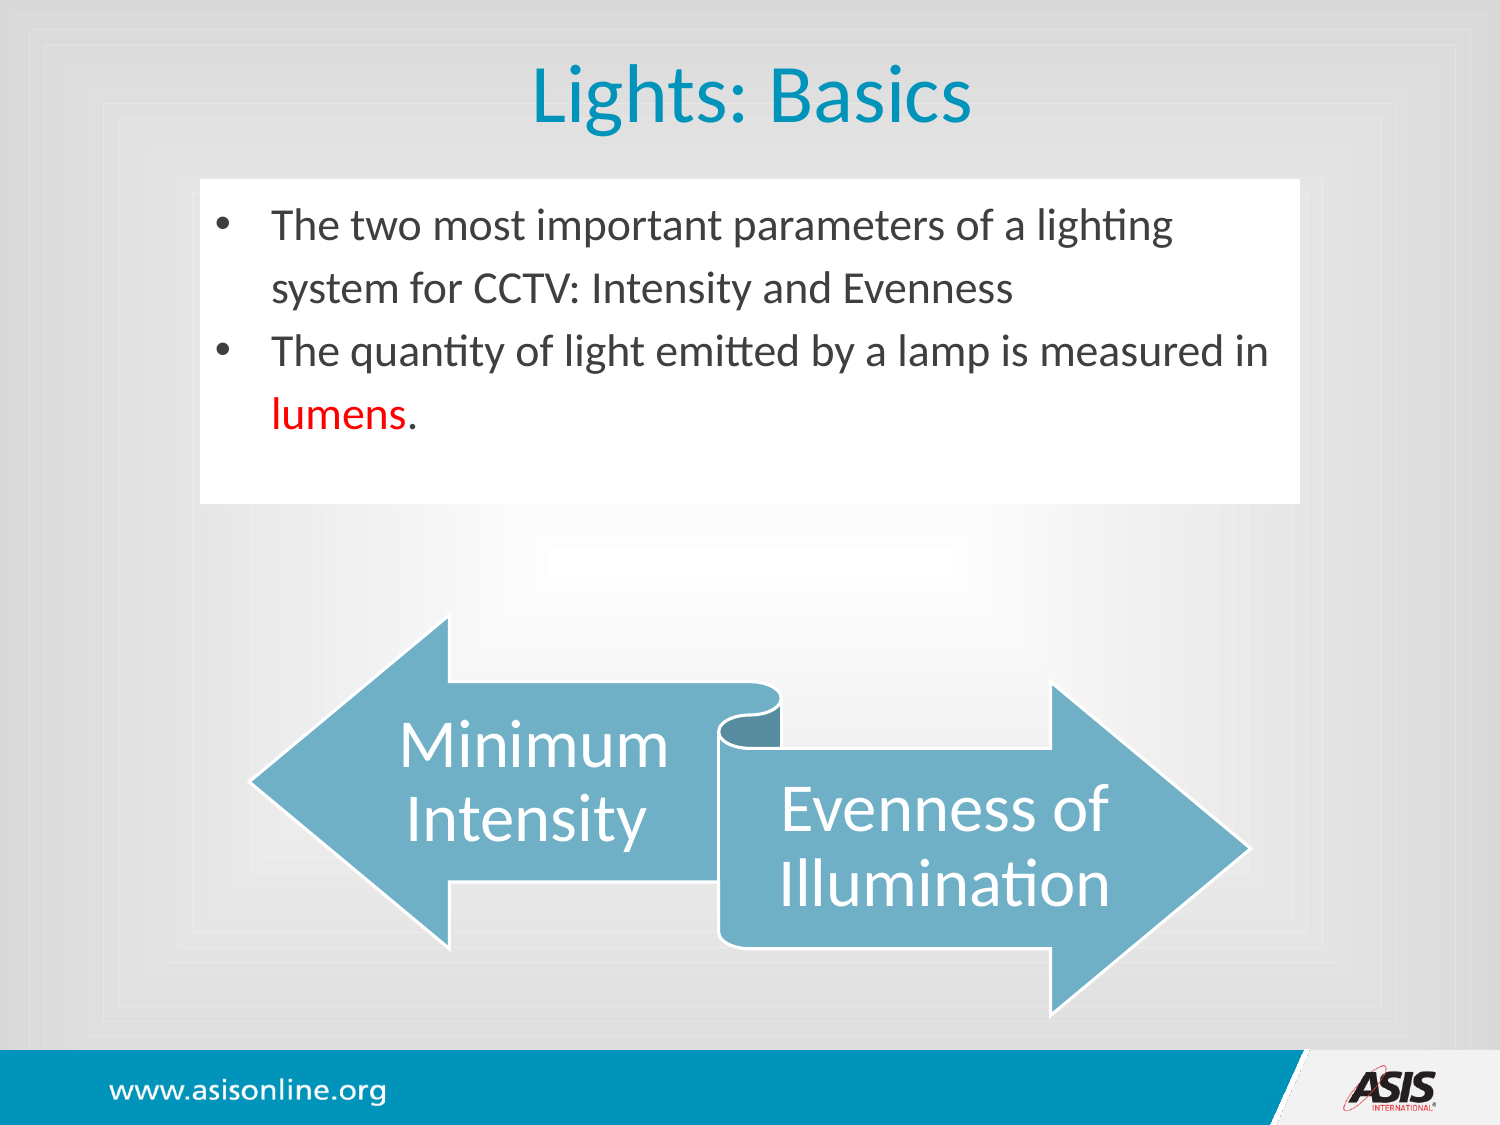

Lights: Basics
The two most important parameters of a lighting system for CCTV: Intensity and Evenness
The quantity of light emitted by a lamp is measured in lumens.

Minimum Intensity
Evenness of Illumination